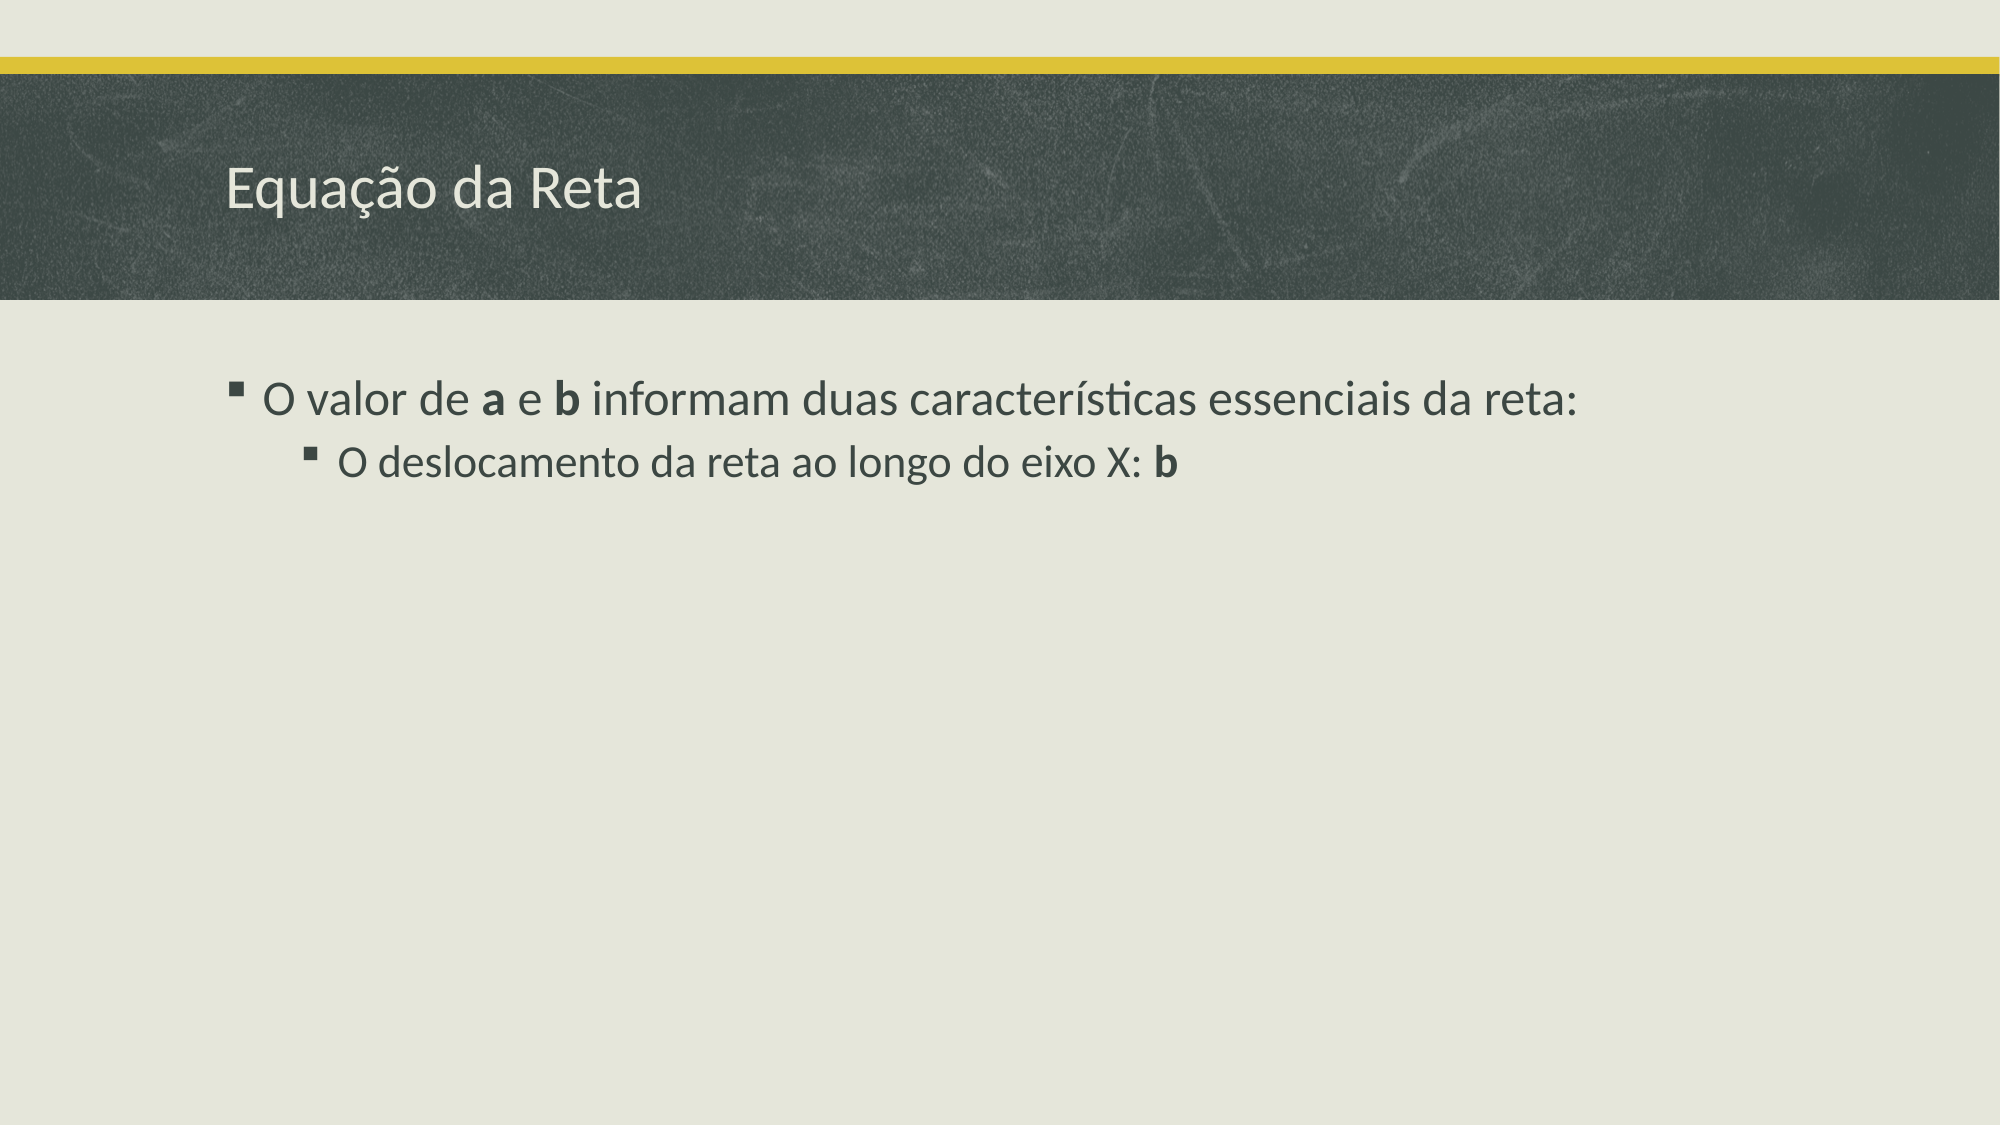

# Equação da Reta
O valor de a e b informam duas características essenciais da reta:
O deslocamento da reta ao longo do eixo X: b